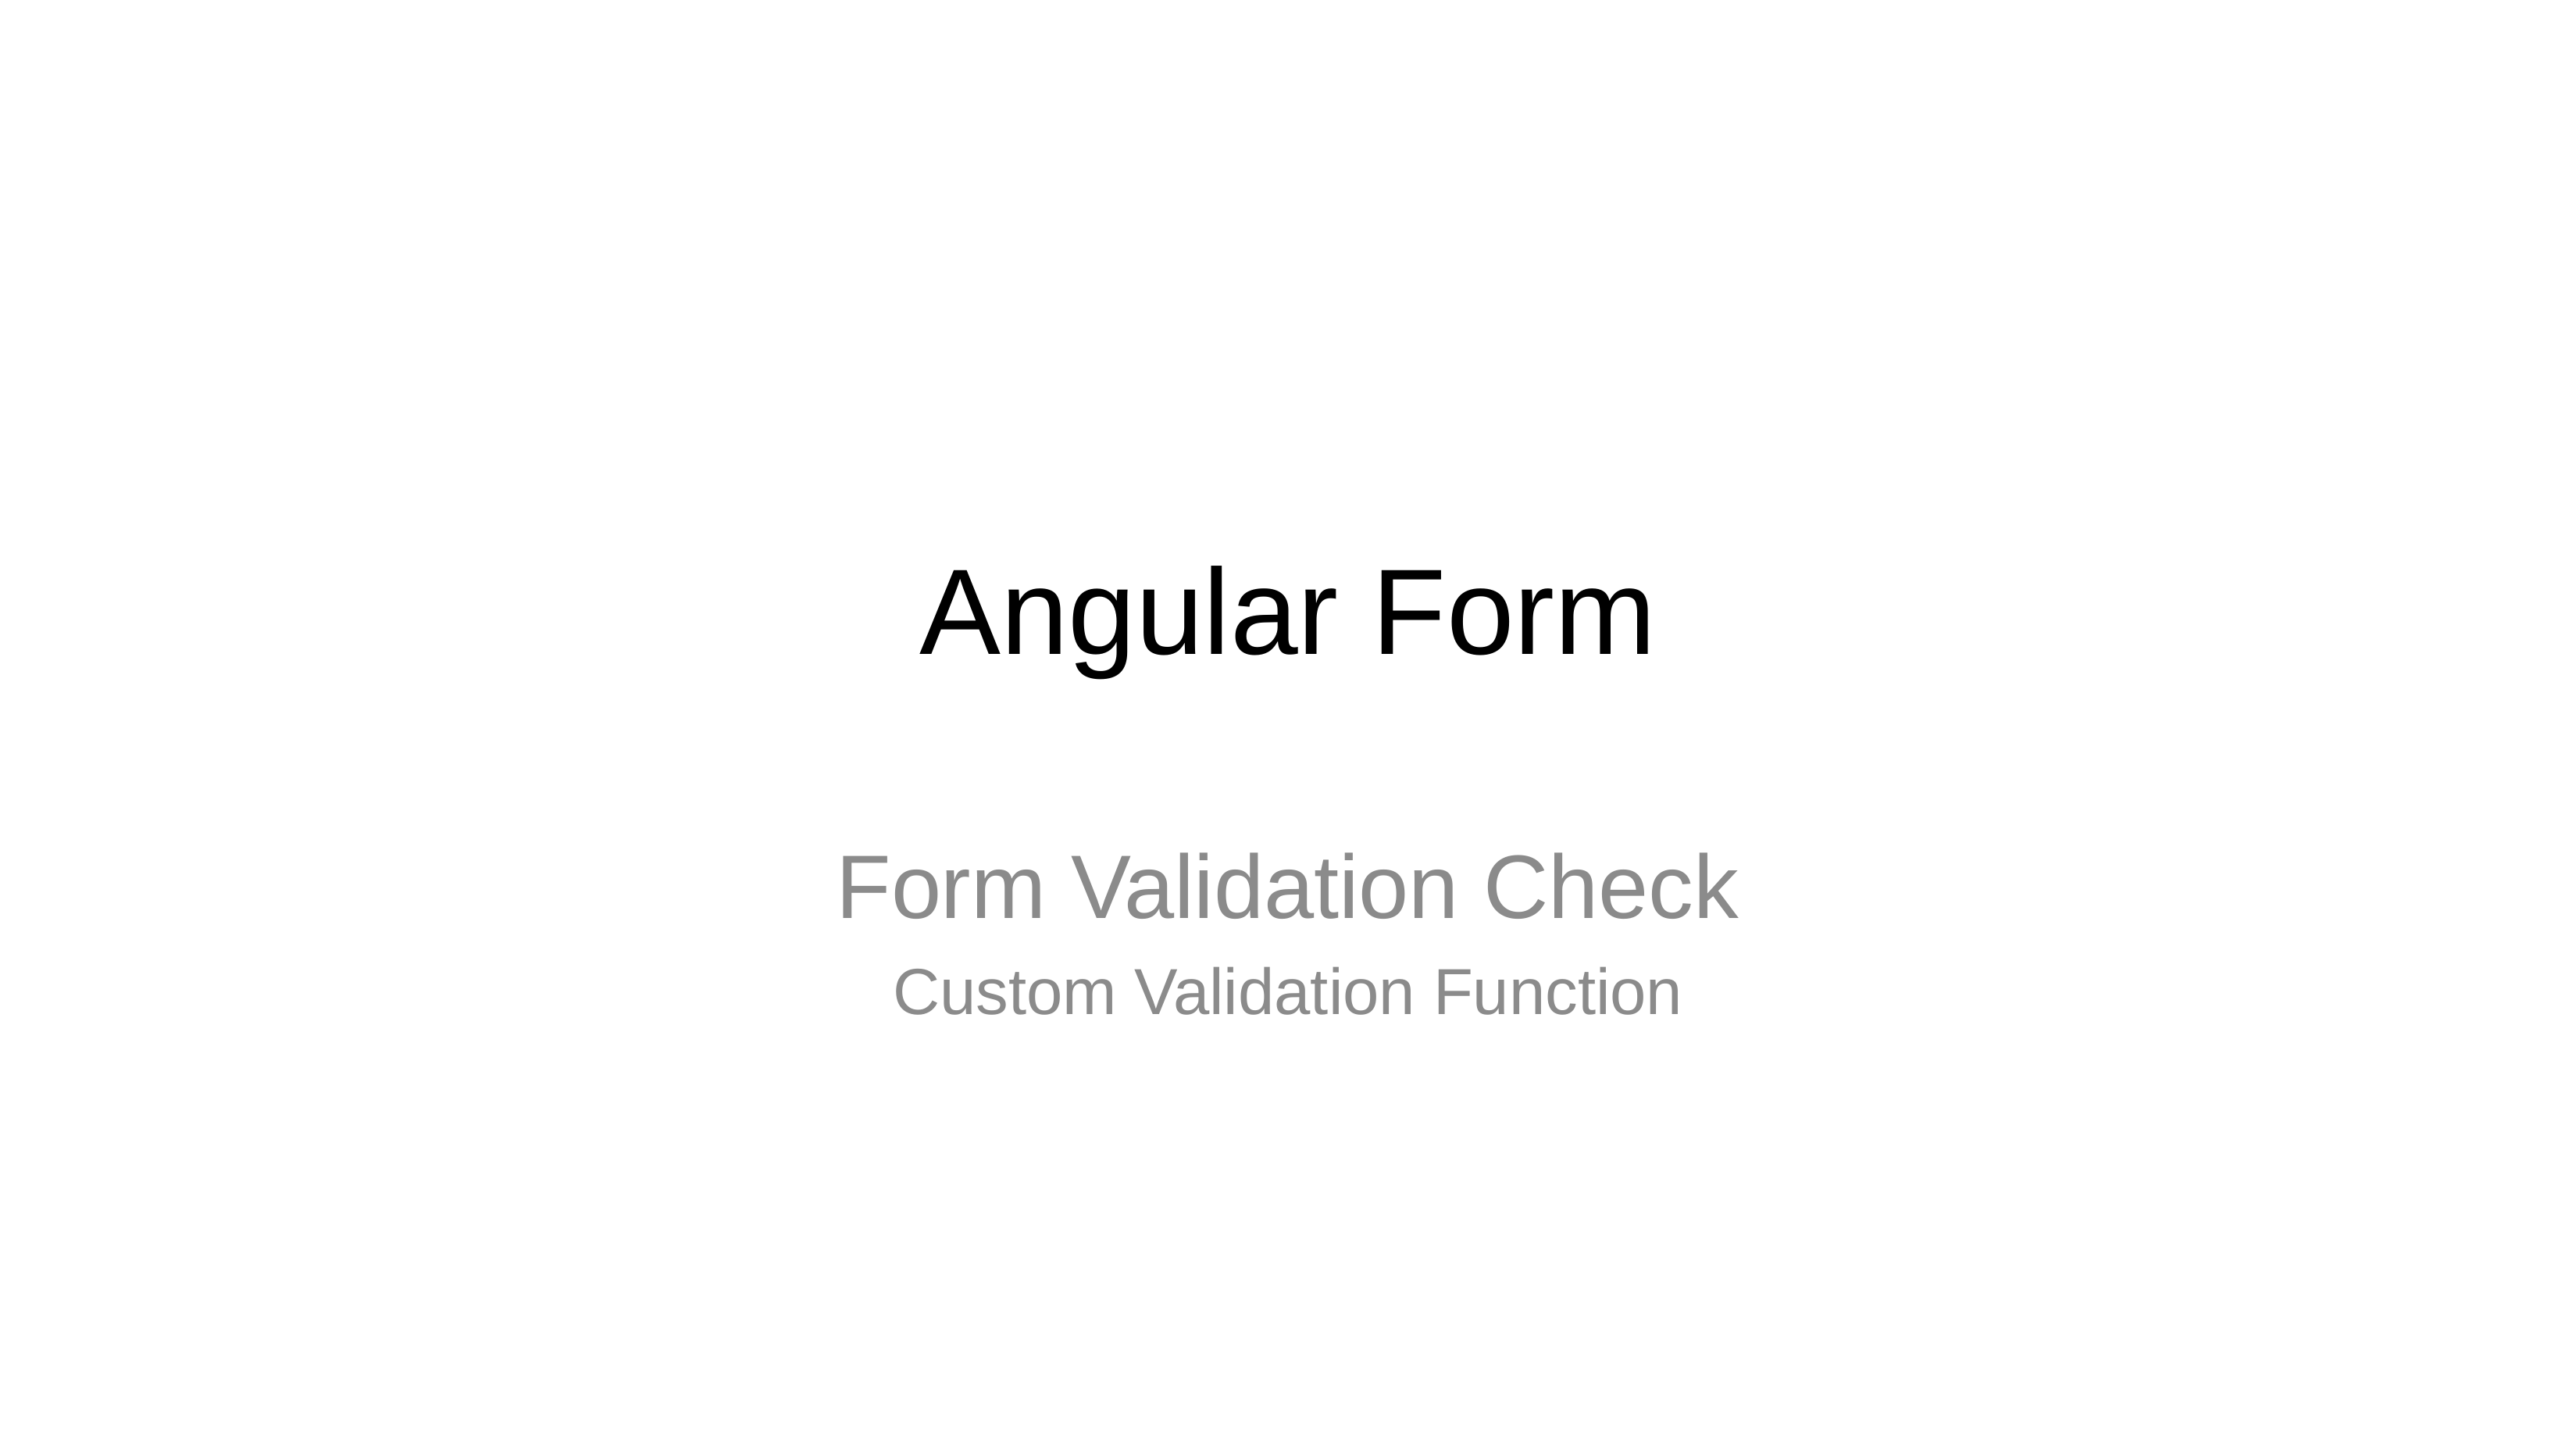

# Angular Form
Form Validation Check
Custom Validation Function